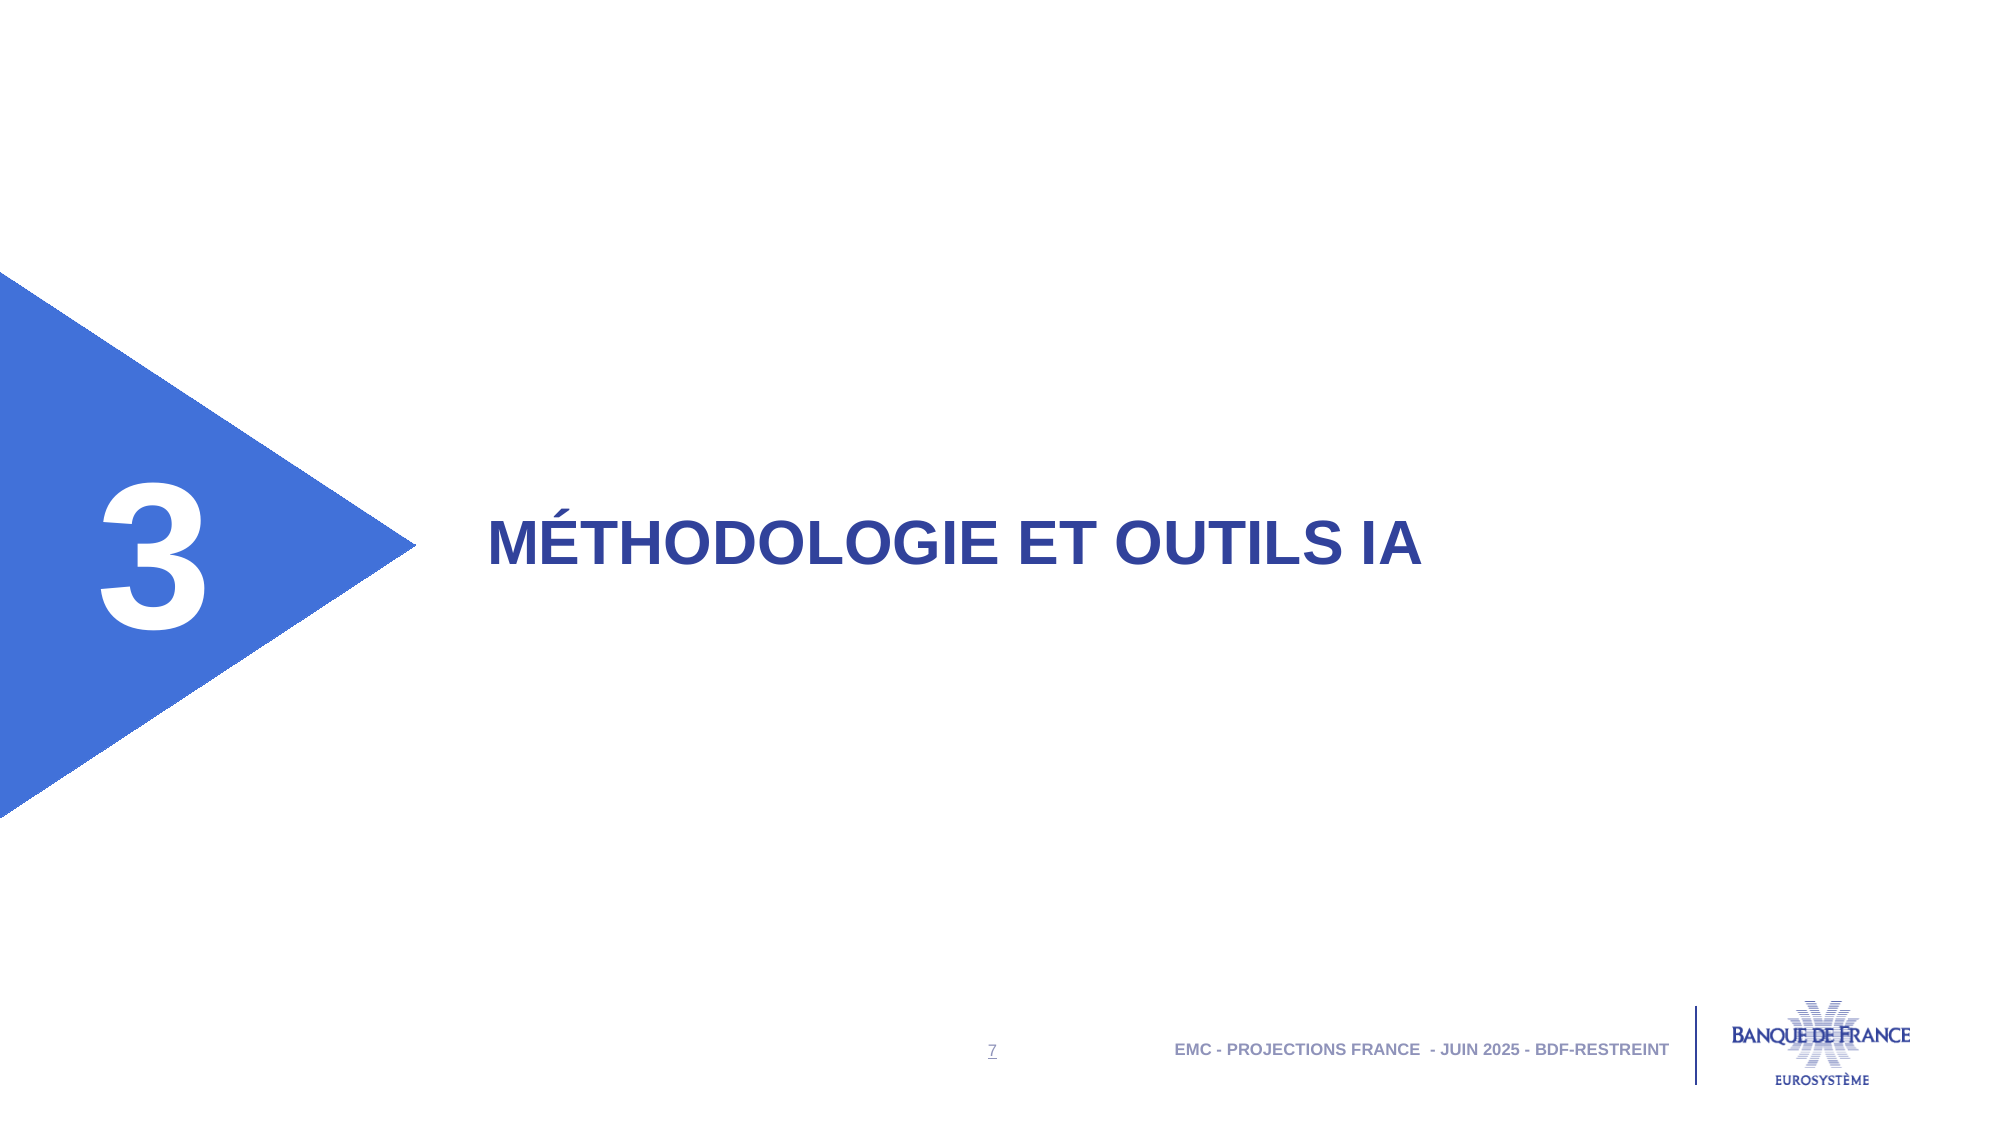

3
# Méthodologie et outilS IA
EMC - Projections France  - juin 2025 - BDF-RESTREINT
7